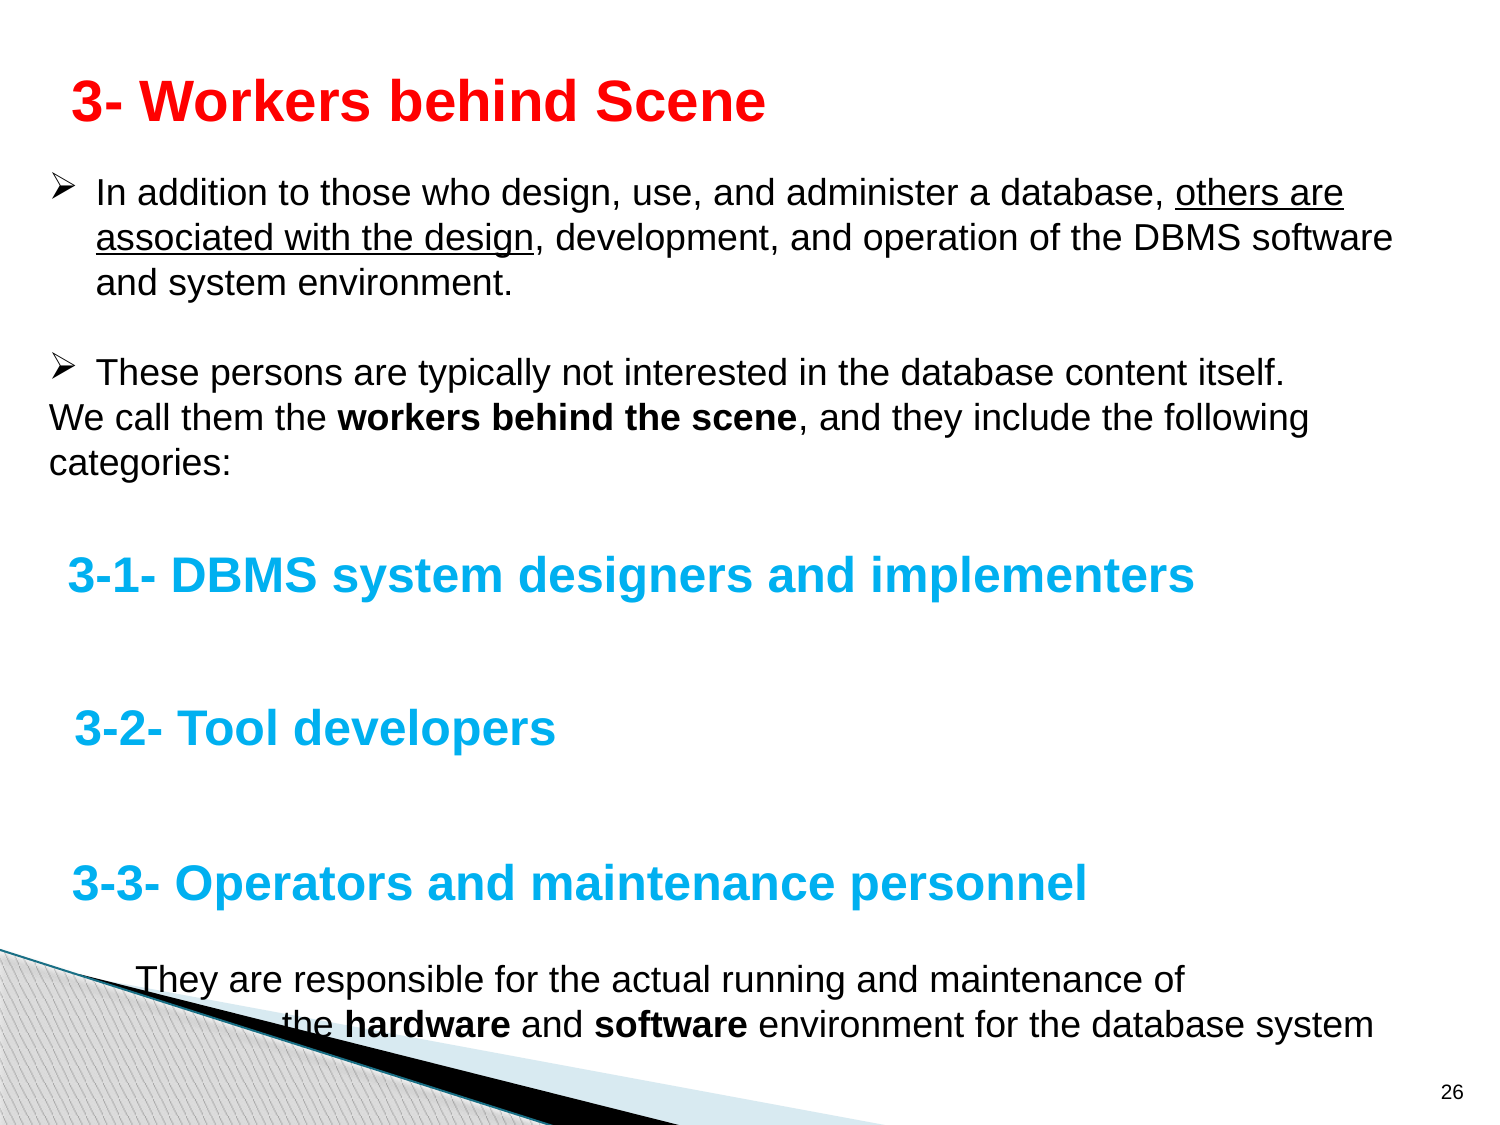

3- Workers behind Scene
In addition to those who design, use, and administer a database, others are associated with the design, development, and operation of the DBMS software and system environment.

These persons are typically not interested in the database content itself.
We call them the workers behind the scene, and they include the following categories:
3-1- DBMS system designers and implementers
3-2- Tool developers
3-3- Operators and maintenance personnel

      They are responsible for the actual running and maintenance of
                    the hardware and software environment for the database system
26